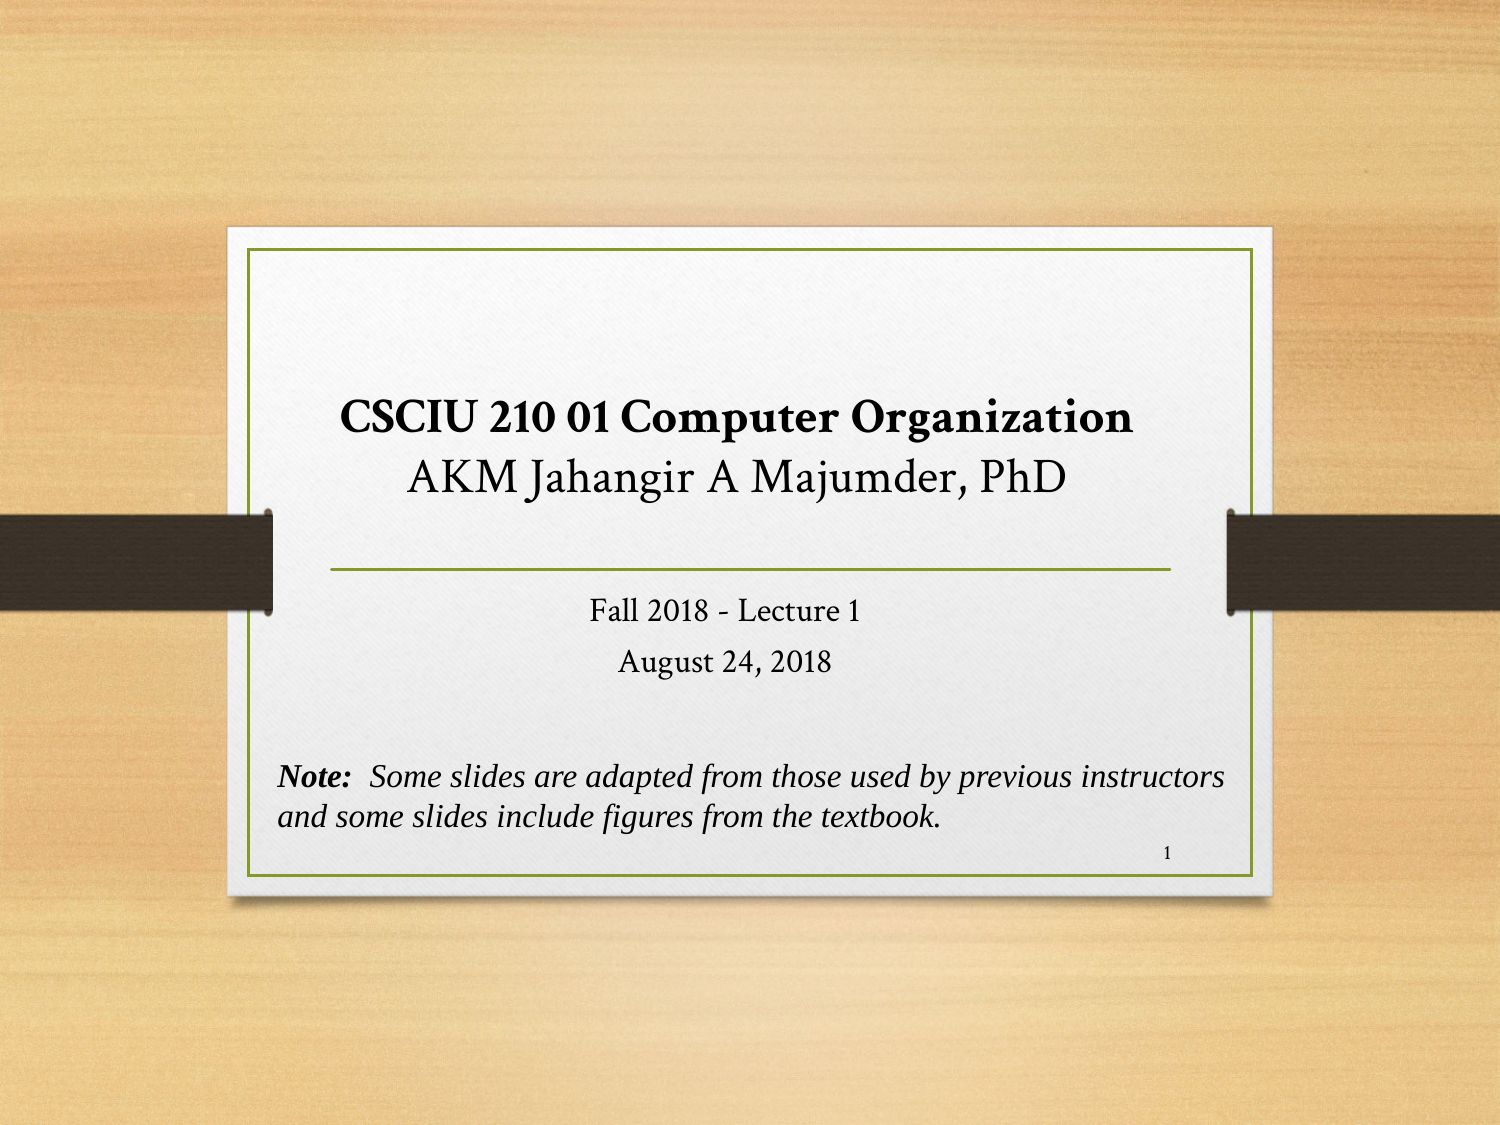

# CSCIU 210 01 Computer Organization AKM Jahangir A Majumder, PhD
Fall 2018 - Lecture 1
August 24, 2018
Note:  Some slides are adapted from those used by previous instructors and some slides include figures from the textbook.
1